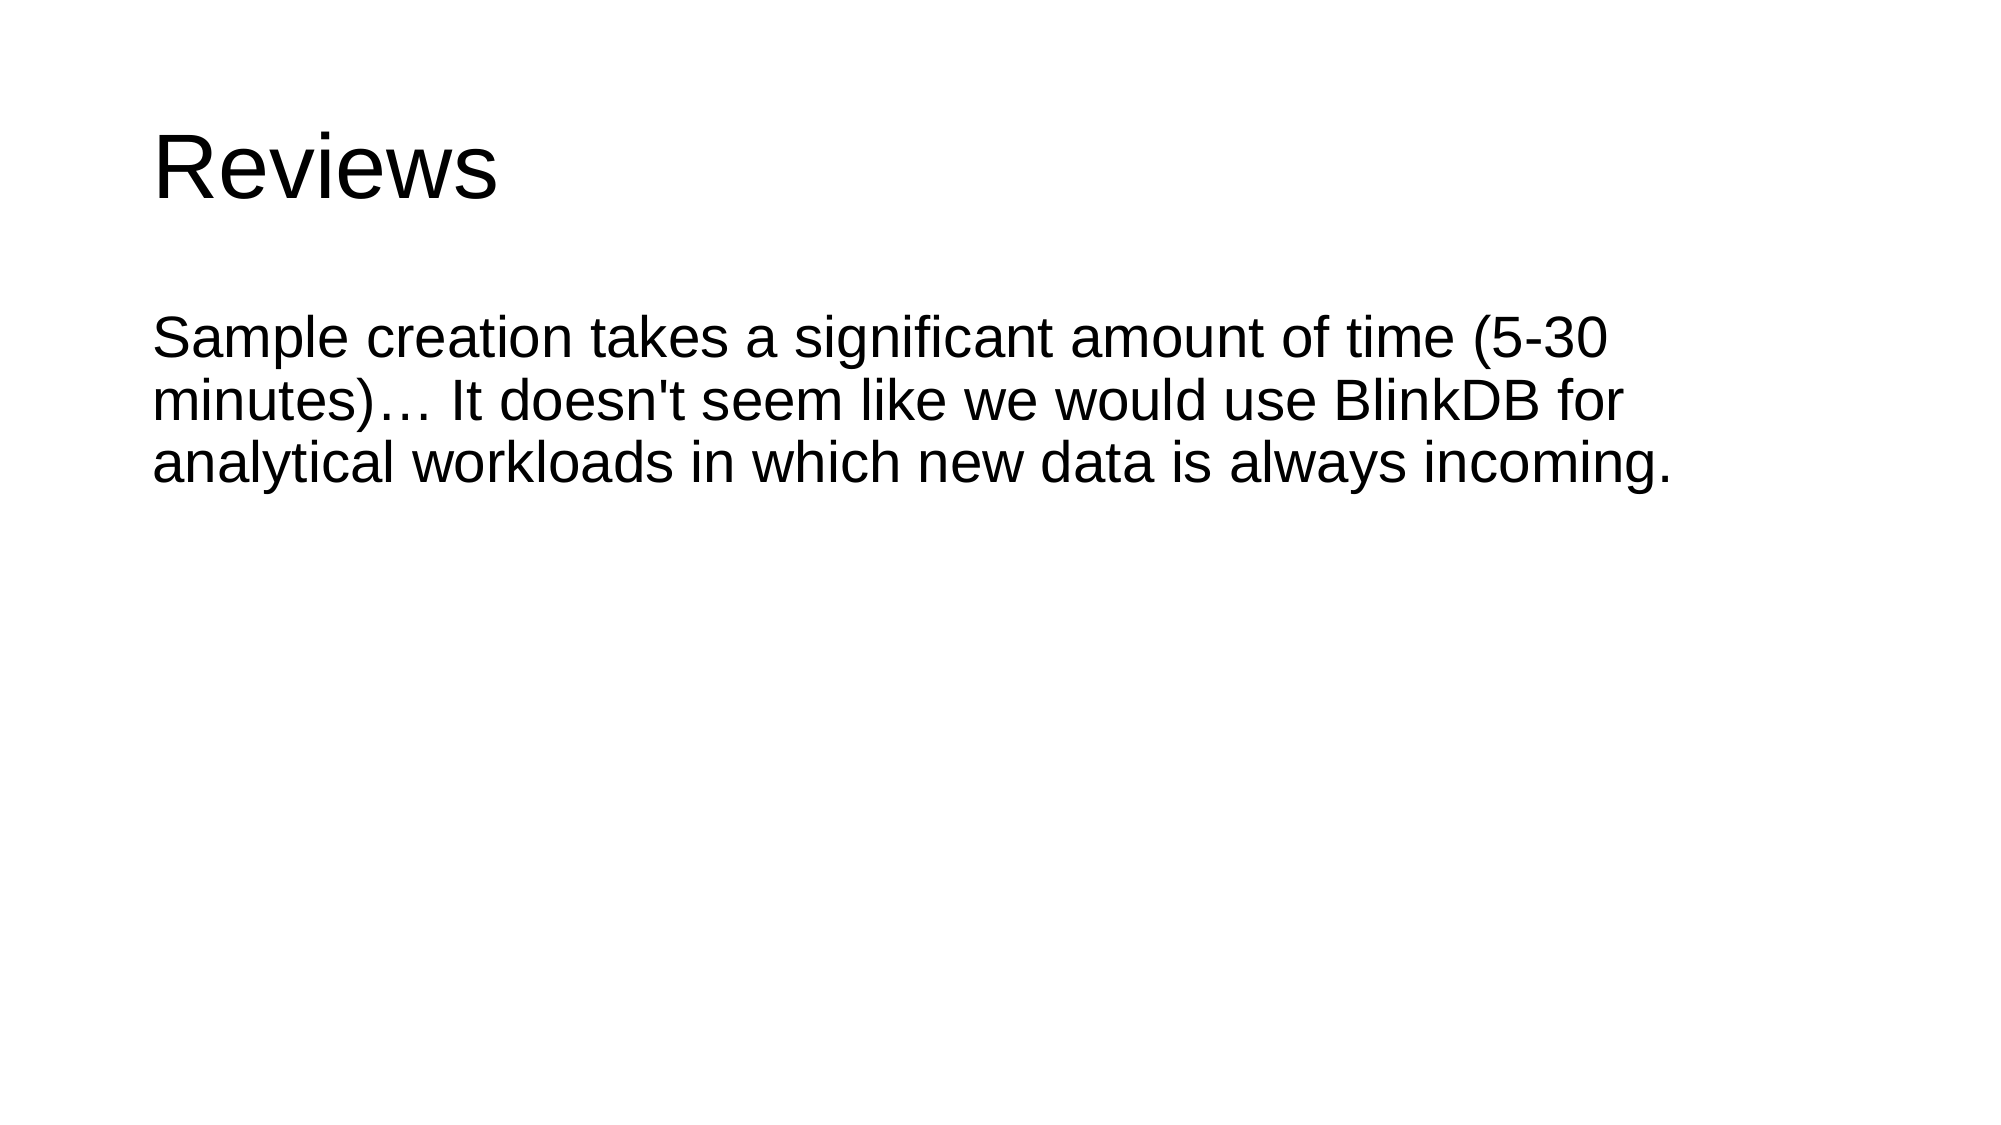

# Reviews
Sample creation takes a significant amount of time (5-30 minutes)… It doesn't seem like we would use BlinkDB for analytical workloads in which new data is always incoming.